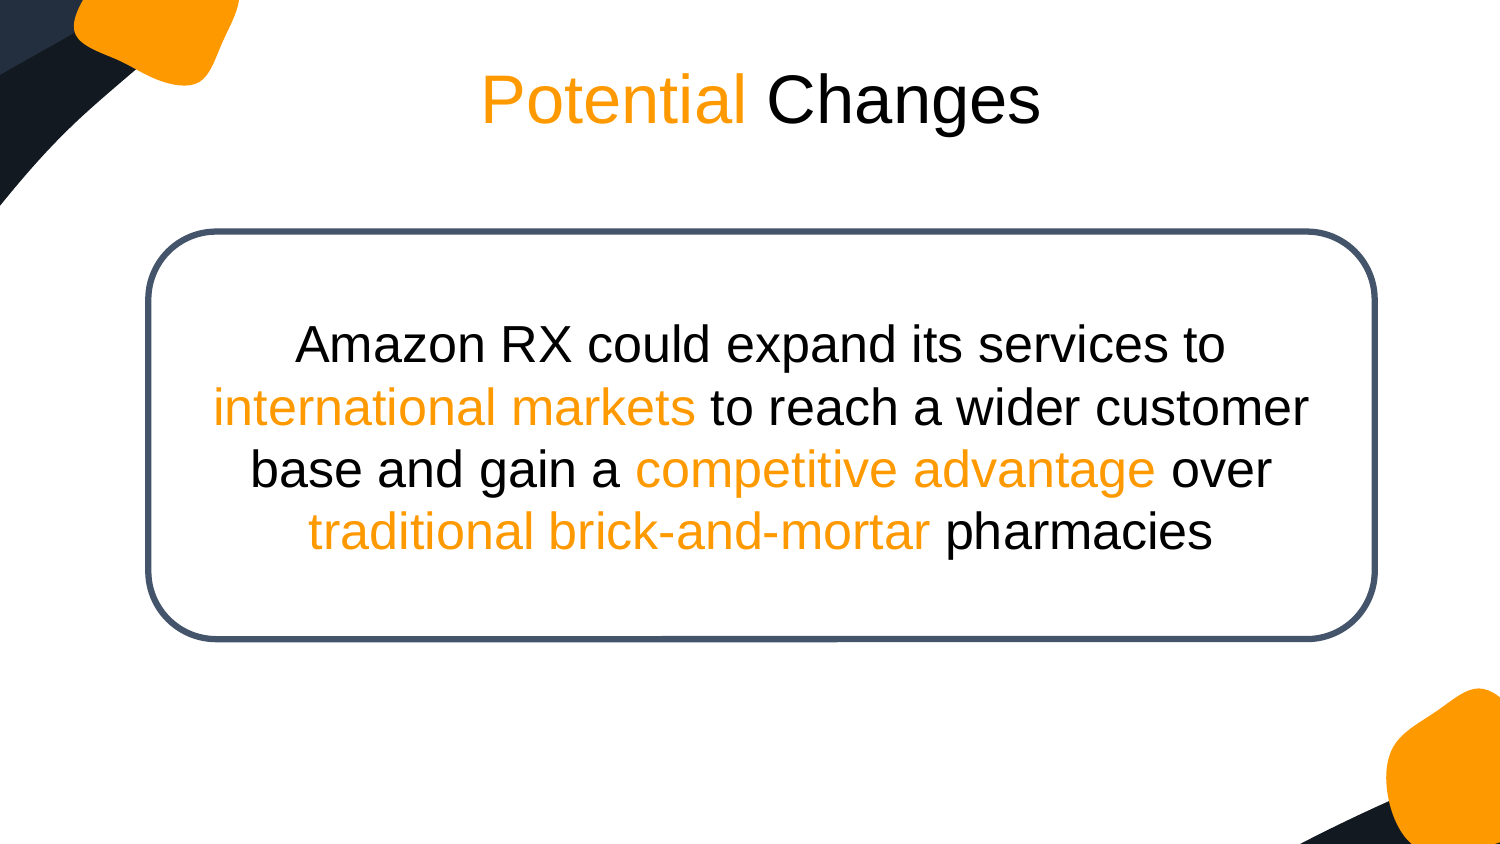

Potential Changes
Amazon RX could expand its services to international markets to reach a wider customer base and gain a competitive advantage over traditional brick-and-mortar pharmacies